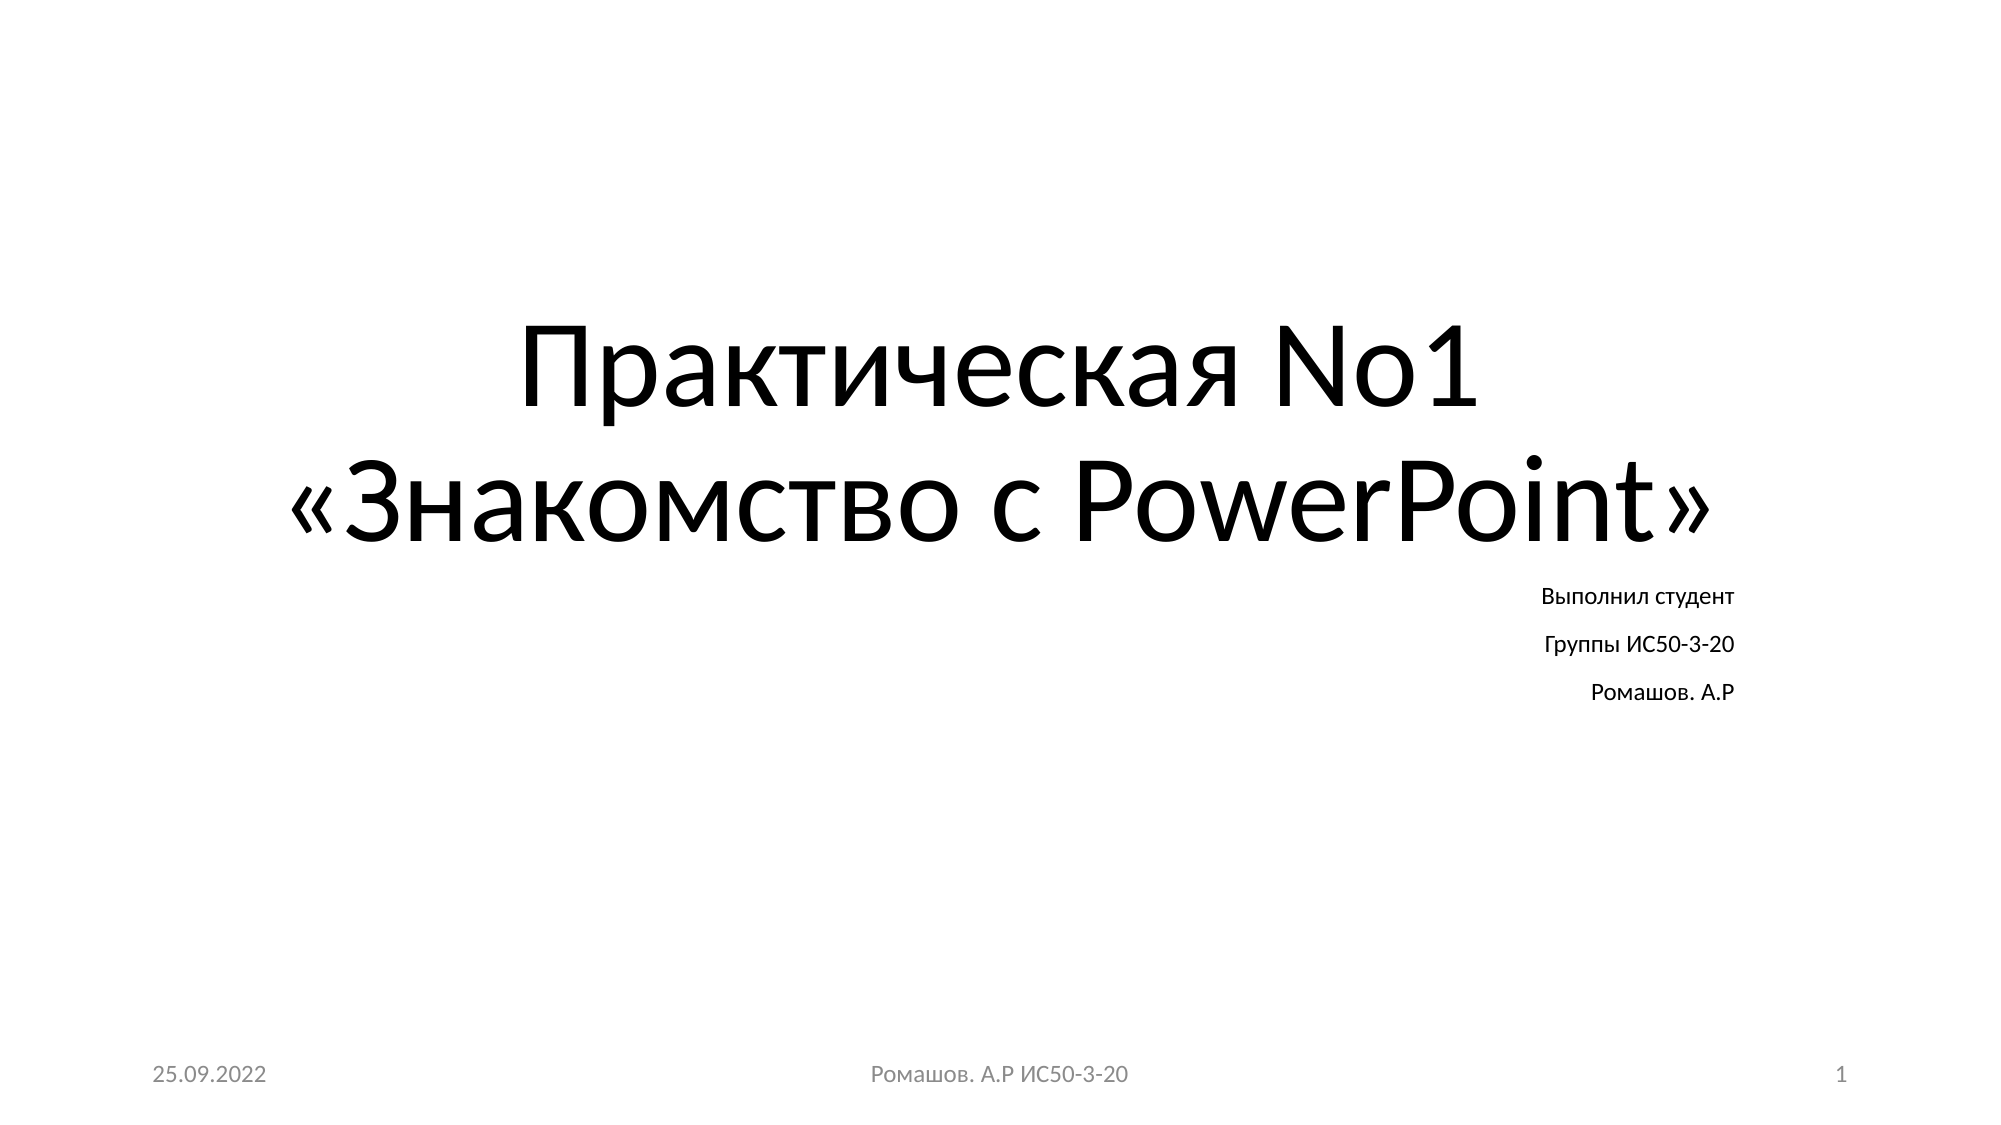

# Практическая No1 «Знакомство с PowerPoint»
Выполнил студент
Группы ИС50-3-20
Ромашов. А.Р
25.09.2022
Ромашов. А.Р ИС50-3-20
1